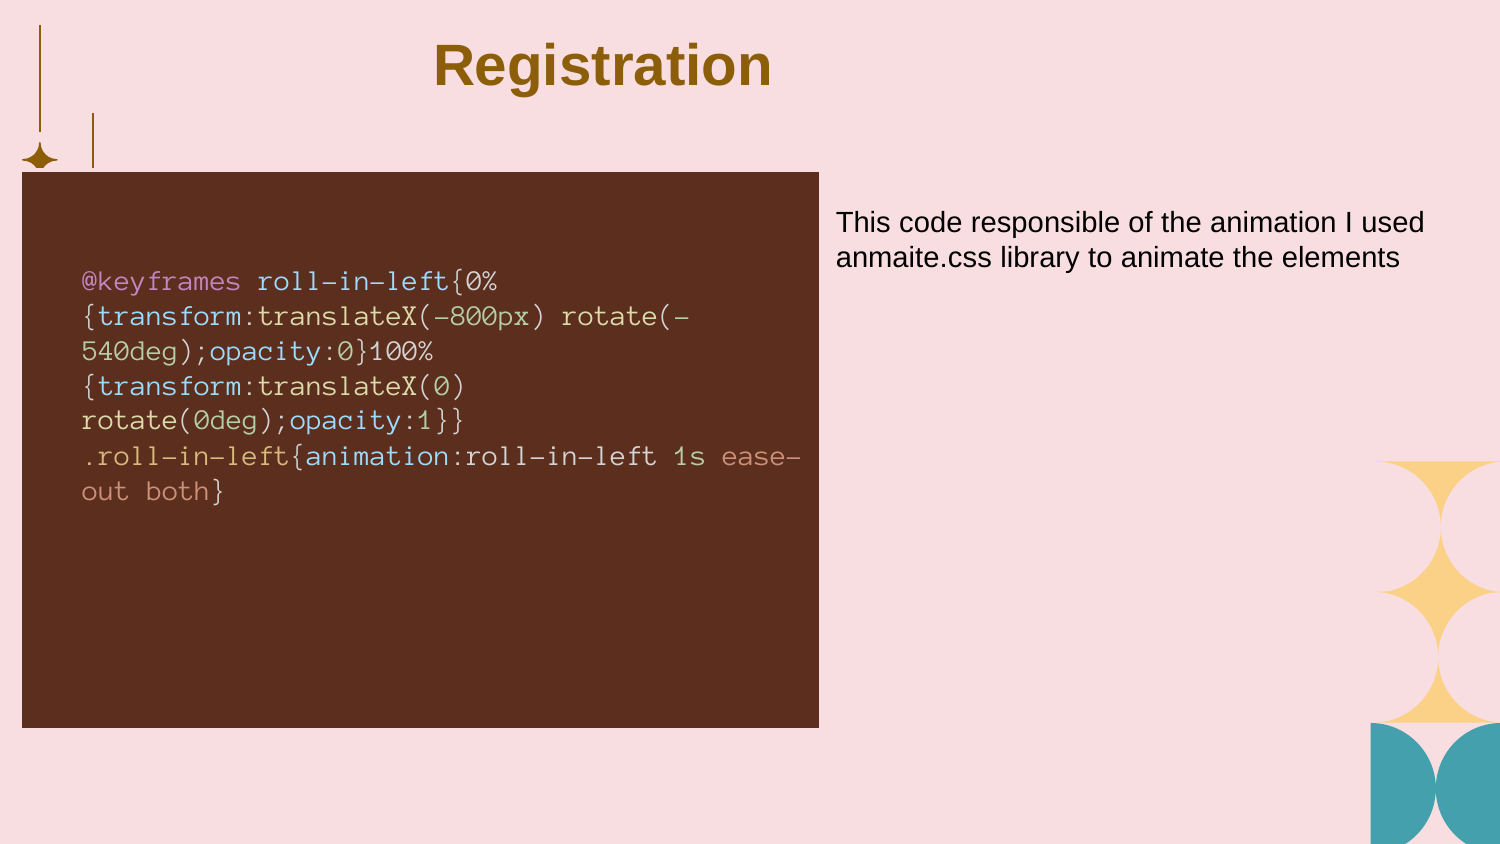

# Registration

This code responsible of the animation I used anmaite.css library to animate the elements
@keyframes roll-in-left{0%{transform:translateX(-800px) rotate(-540deg);opacity:0}100%{transform:translateX(0) rotate(0deg);opacity:1}}
.roll-in-left{animation:roll-in-left 1s ease-out both}